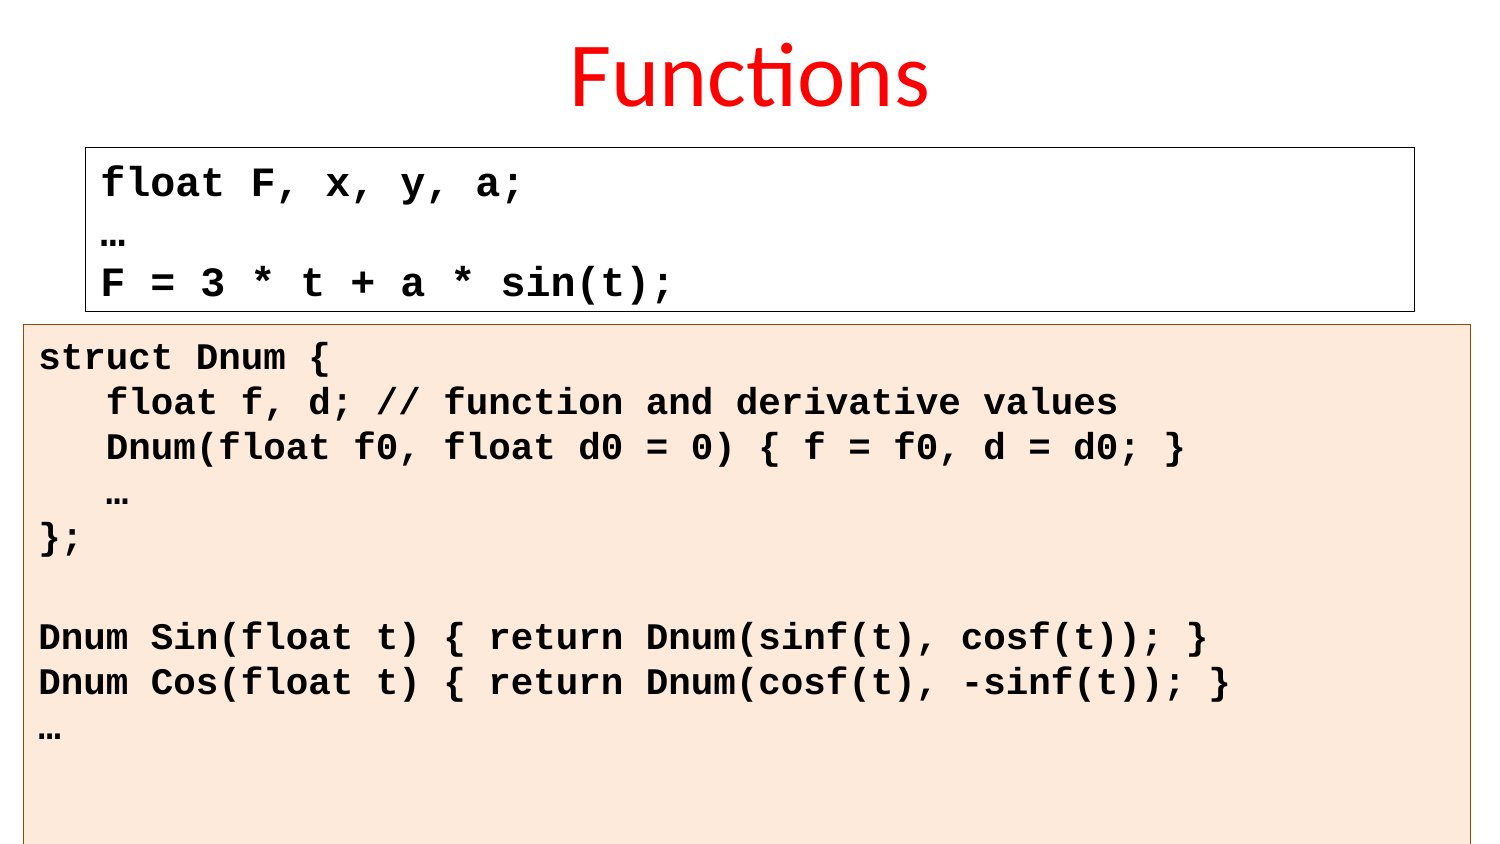

# Functions
float F, x, y, a;
…
F = 3 * t + a * sin(t);
struct Dnum {
   float f, d; // function and derivative values
   Dnum(float f0, float d0 = 0) { f = f0, d = d0; }
   …
};

Dnum Sin(float t) { return Dnum(sinf(t), cosf(t)); }
Dnum Cos(float t) { return Dnum(cosf(t), -sinf(t)); }
…